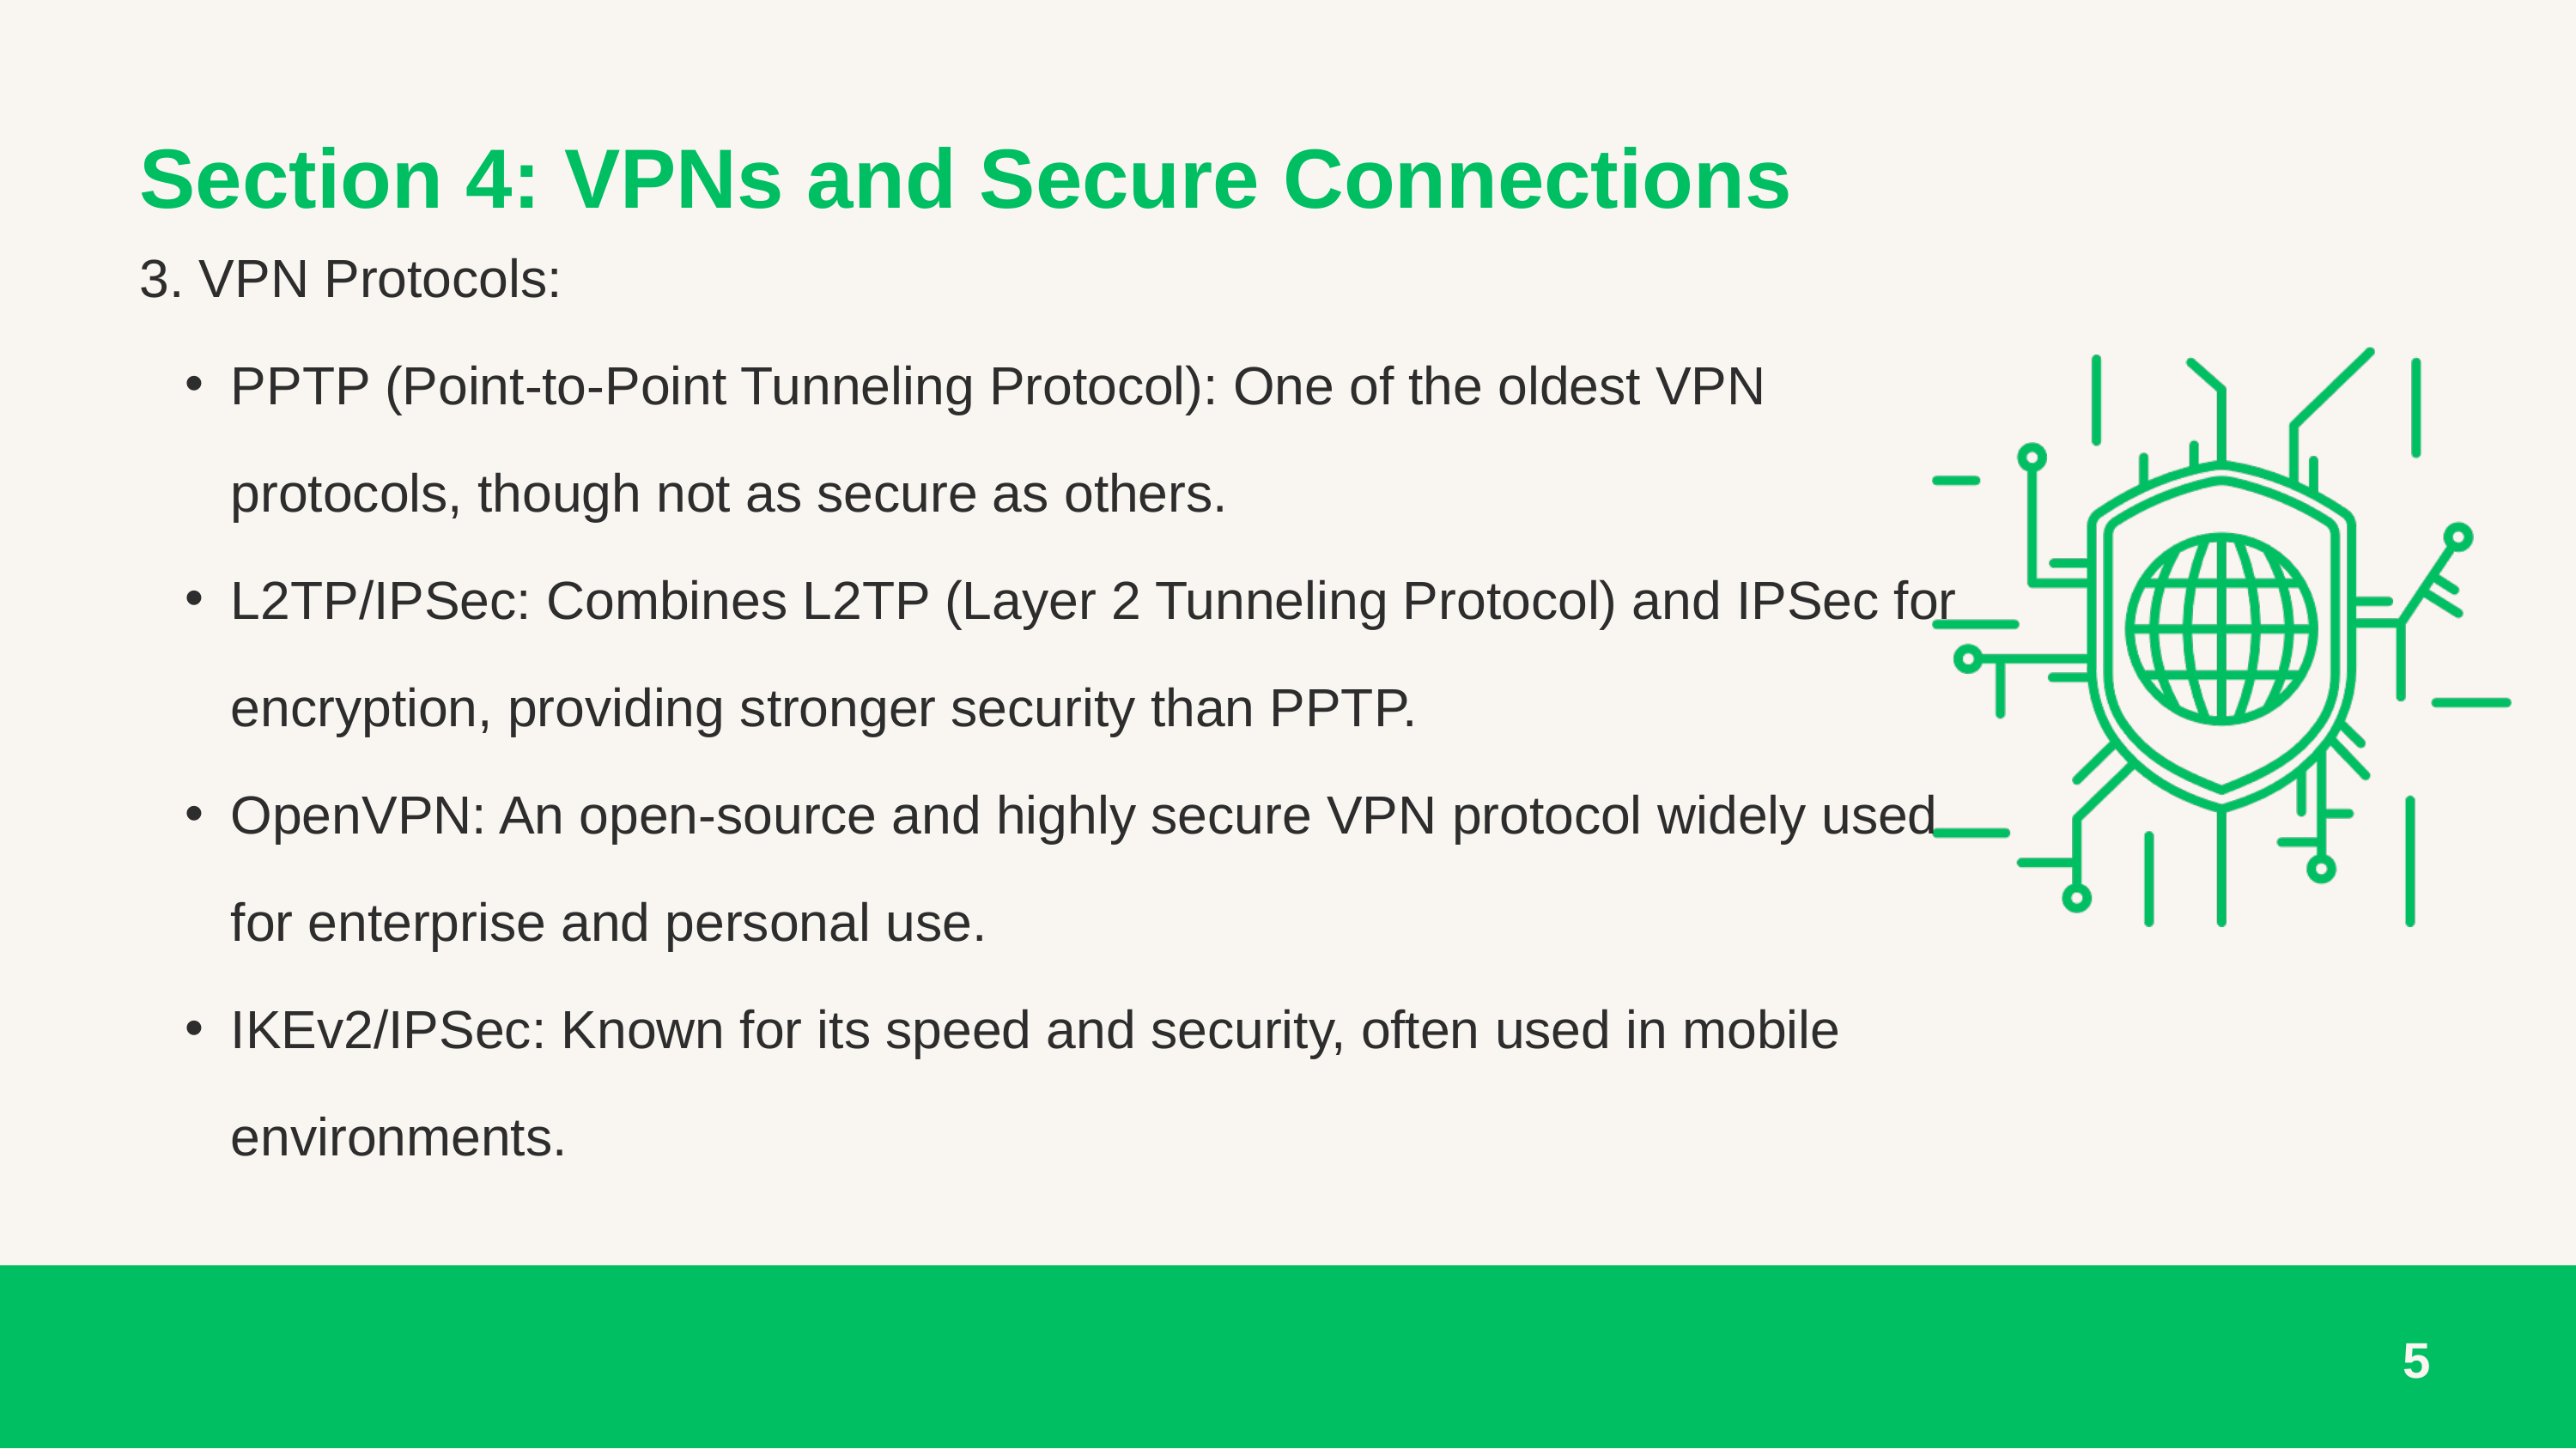

Section 4: VPNs and Secure Connections
3. VPN Protocols:
PPTP (Point-to-Point Tunneling Protocol): One of the oldest VPN protocols, though not as secure as others.
L2TP/IPSec: Combines L2TP (Layer 2 Tunneling Protocol) and IPSec for encryption, providing stronger security than PPTP.
OpenVPN: An open-source and highly secure VPN protocol widely used for enterprise and personal use.
IKEv2/IPSec: Known for its speed and security, often used in mobile environments.

5